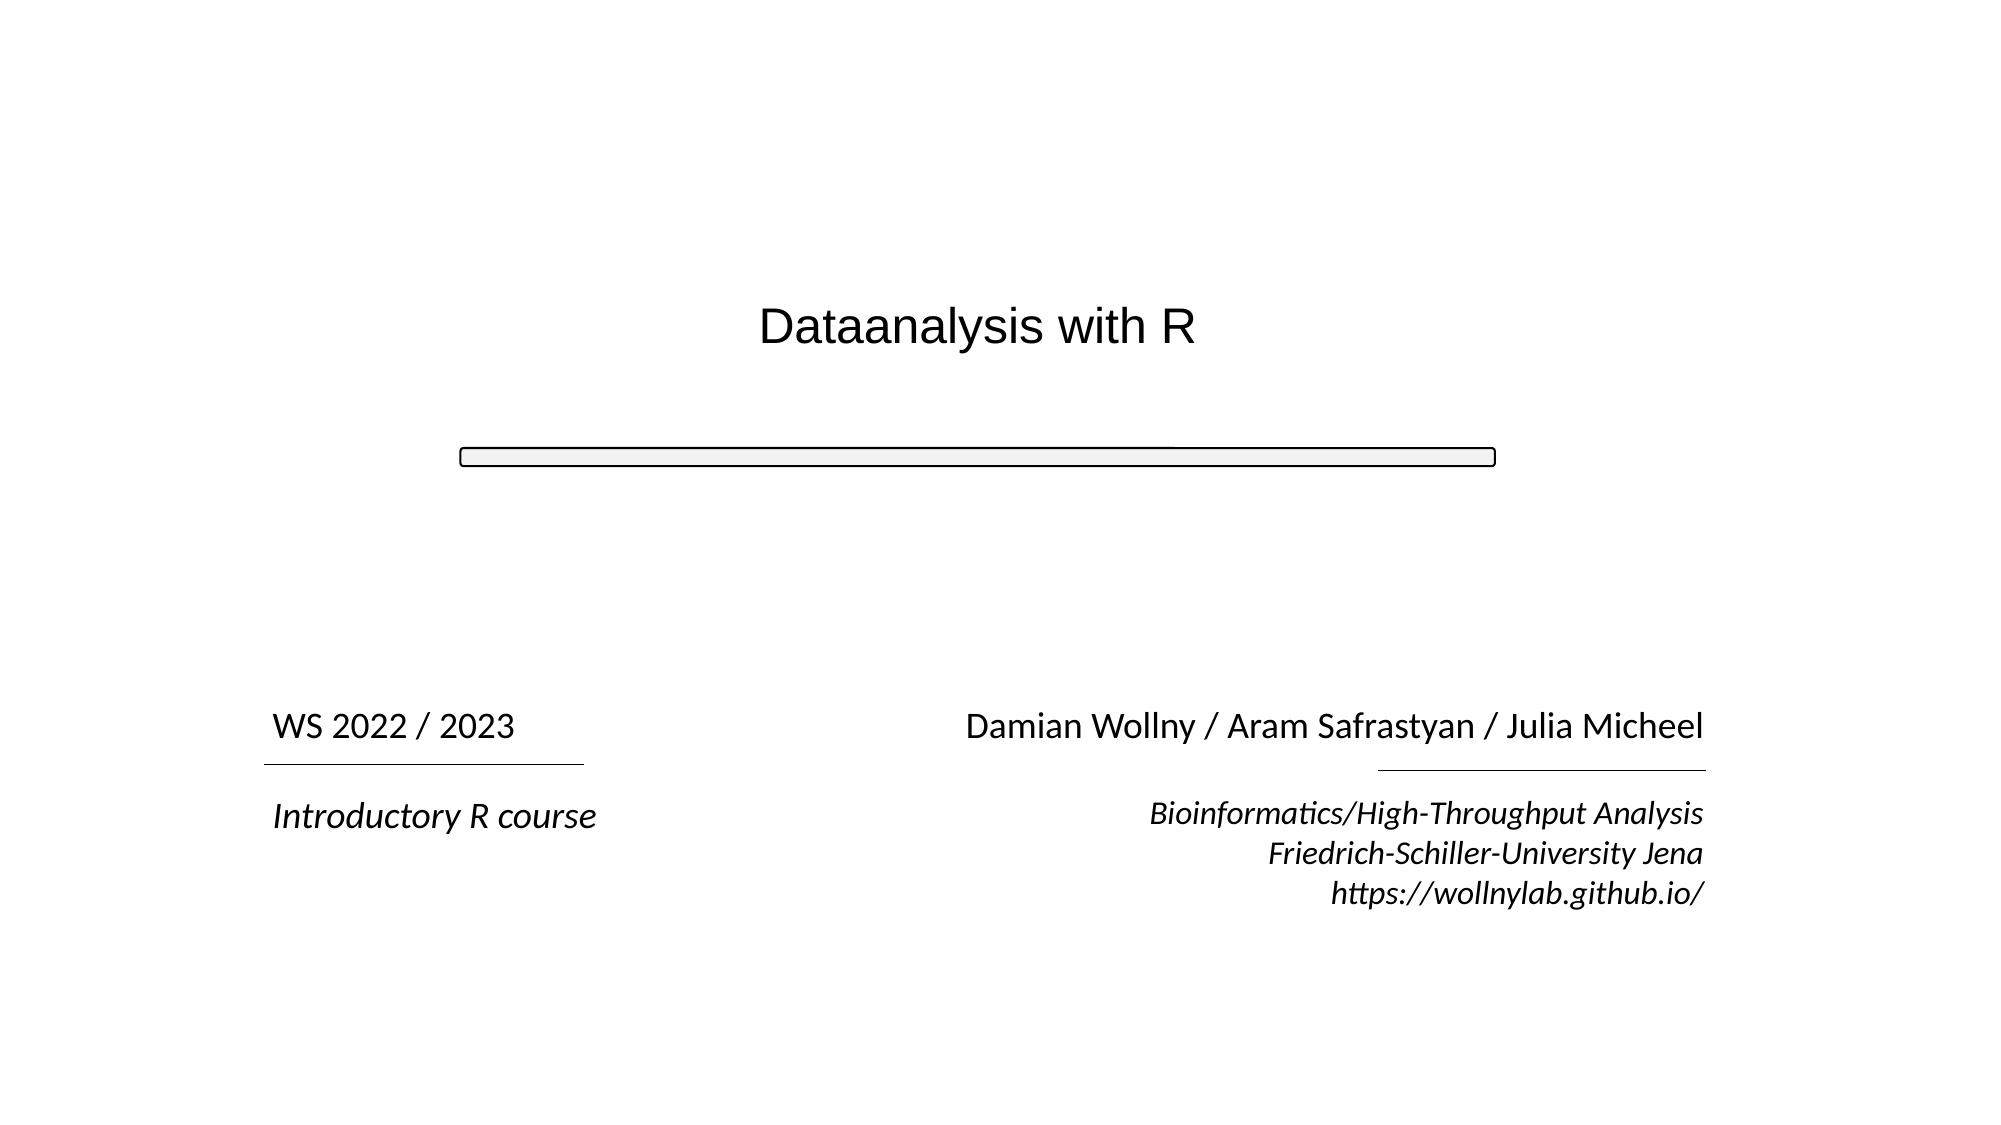

Dataanalysis with R

Damian Wollny / Aram Safrastyan / Julia Micheel

Bioinformatics/High-Throughput Analysis
Friedrich-Schiller-University Jena
https://wollnylab.github.io/
WS 2022 / 2023

Introductory R course